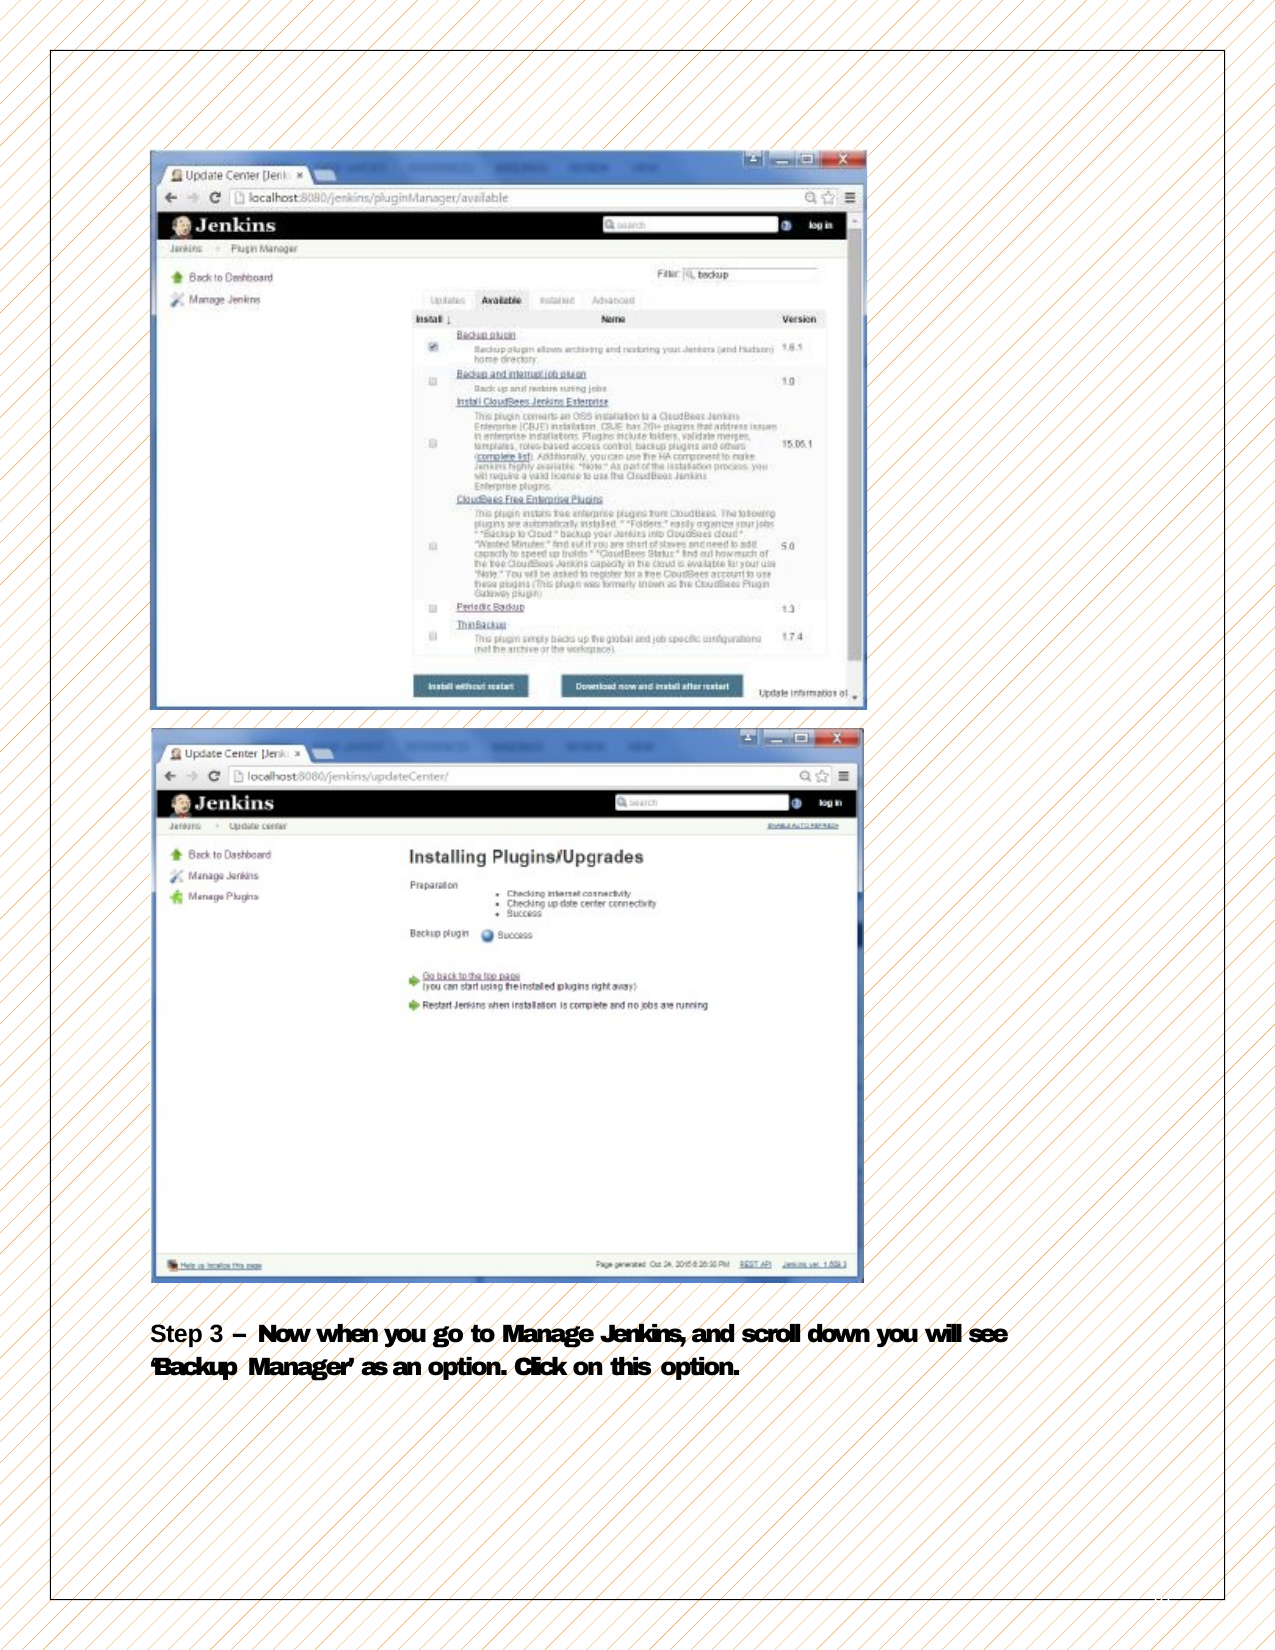

Step 3 − Now when you go to Manage Jenkins, and scroll down you will see ‘Backup  Manager’ as an option. Click on this option.
91